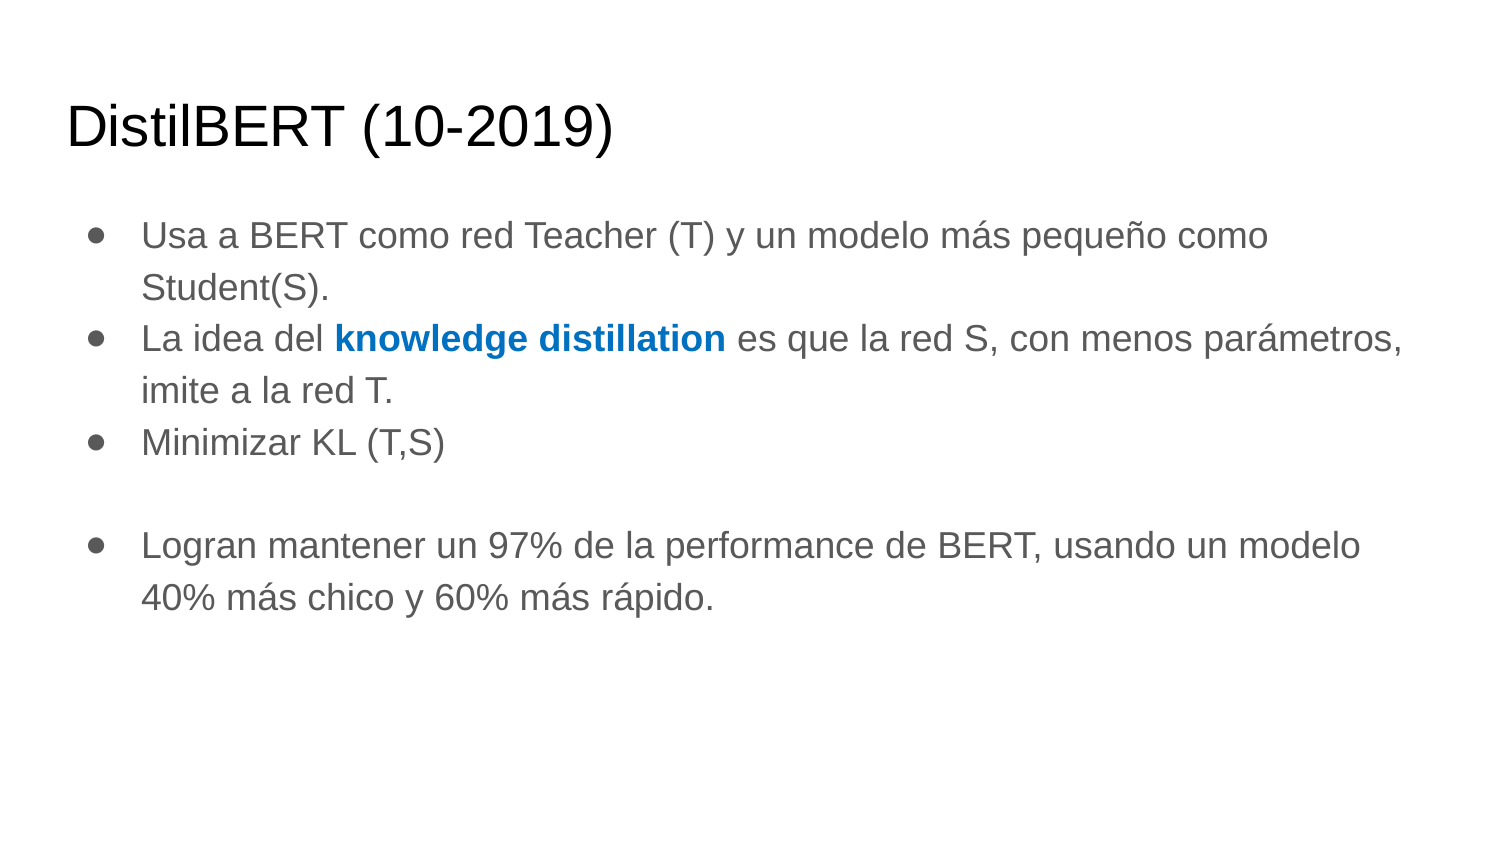

# DistilBERT (10-2019)
Usa a BERT como red Teacher (T) y un modelo más pequeño como Student(S).
La idea del knowledge distillation es que la red S, con menos parámetros, imite a la red T.
Minimizar KL (T,S)

Logran mantener un 97% de la performance de BERT, usando un modelo 40% más chico y 60% más rápido.